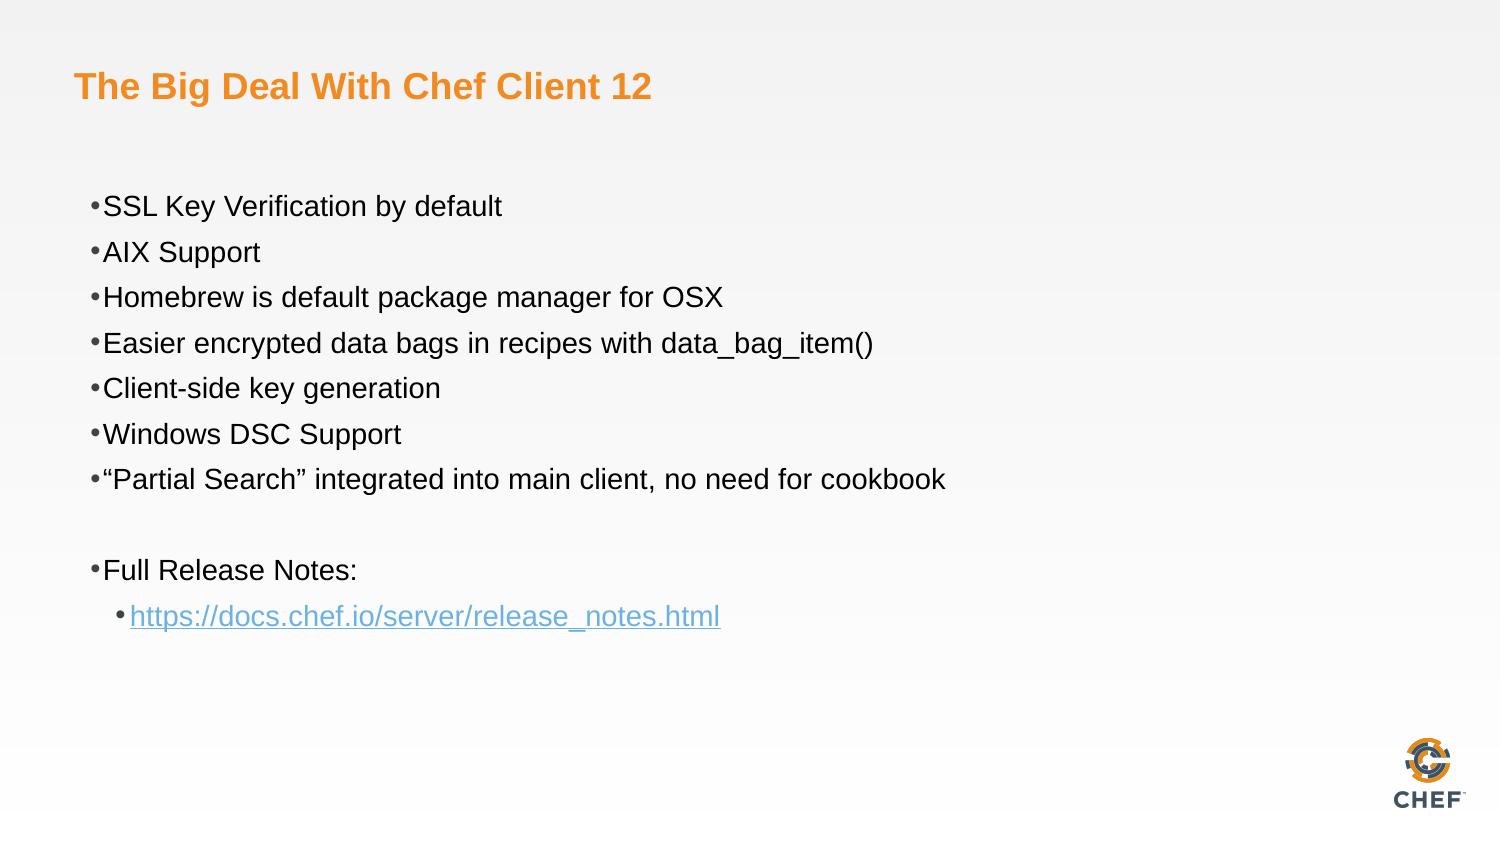

# The Big Deal With Chef Client 12
SSL Key Verification by default
AIX Support
Homebrew is default package manager for OSX
Easier encrypted data bags in recipes with data_bag_item()
Client-side key generation
Windows DSC Support
“Partial Search” integrated into main client, no need for cookbook

Full Release Notes:
https://docs.chef.io/server/release_notes.html